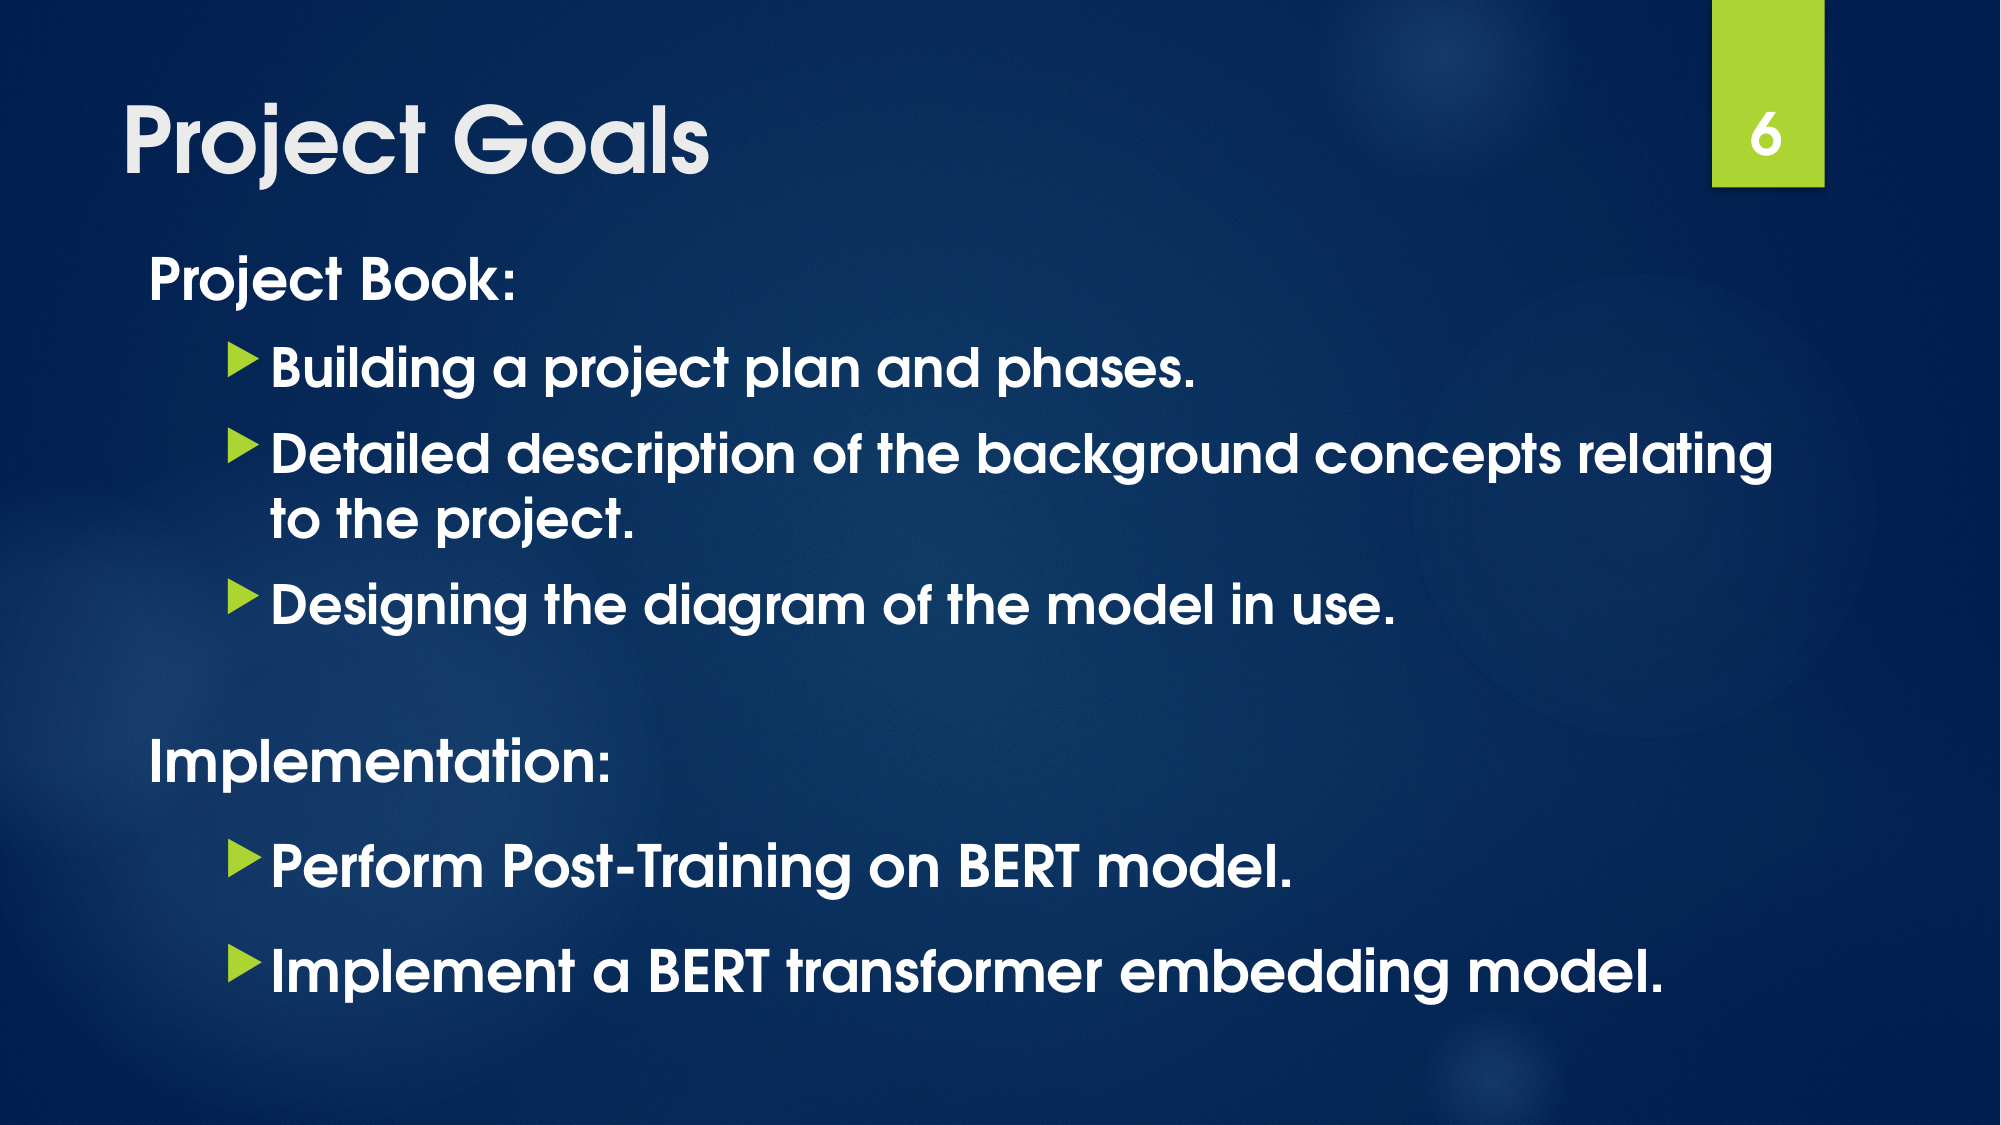

6
# Project Goals
Project Book:
Building a project plan and phases.
Detailed description of the background concepts relating to the project.
Designing the diagram of the model in use.

Implementation:
Perform Post-Training on BERT model.
Implement a BERT transformer embedding model.